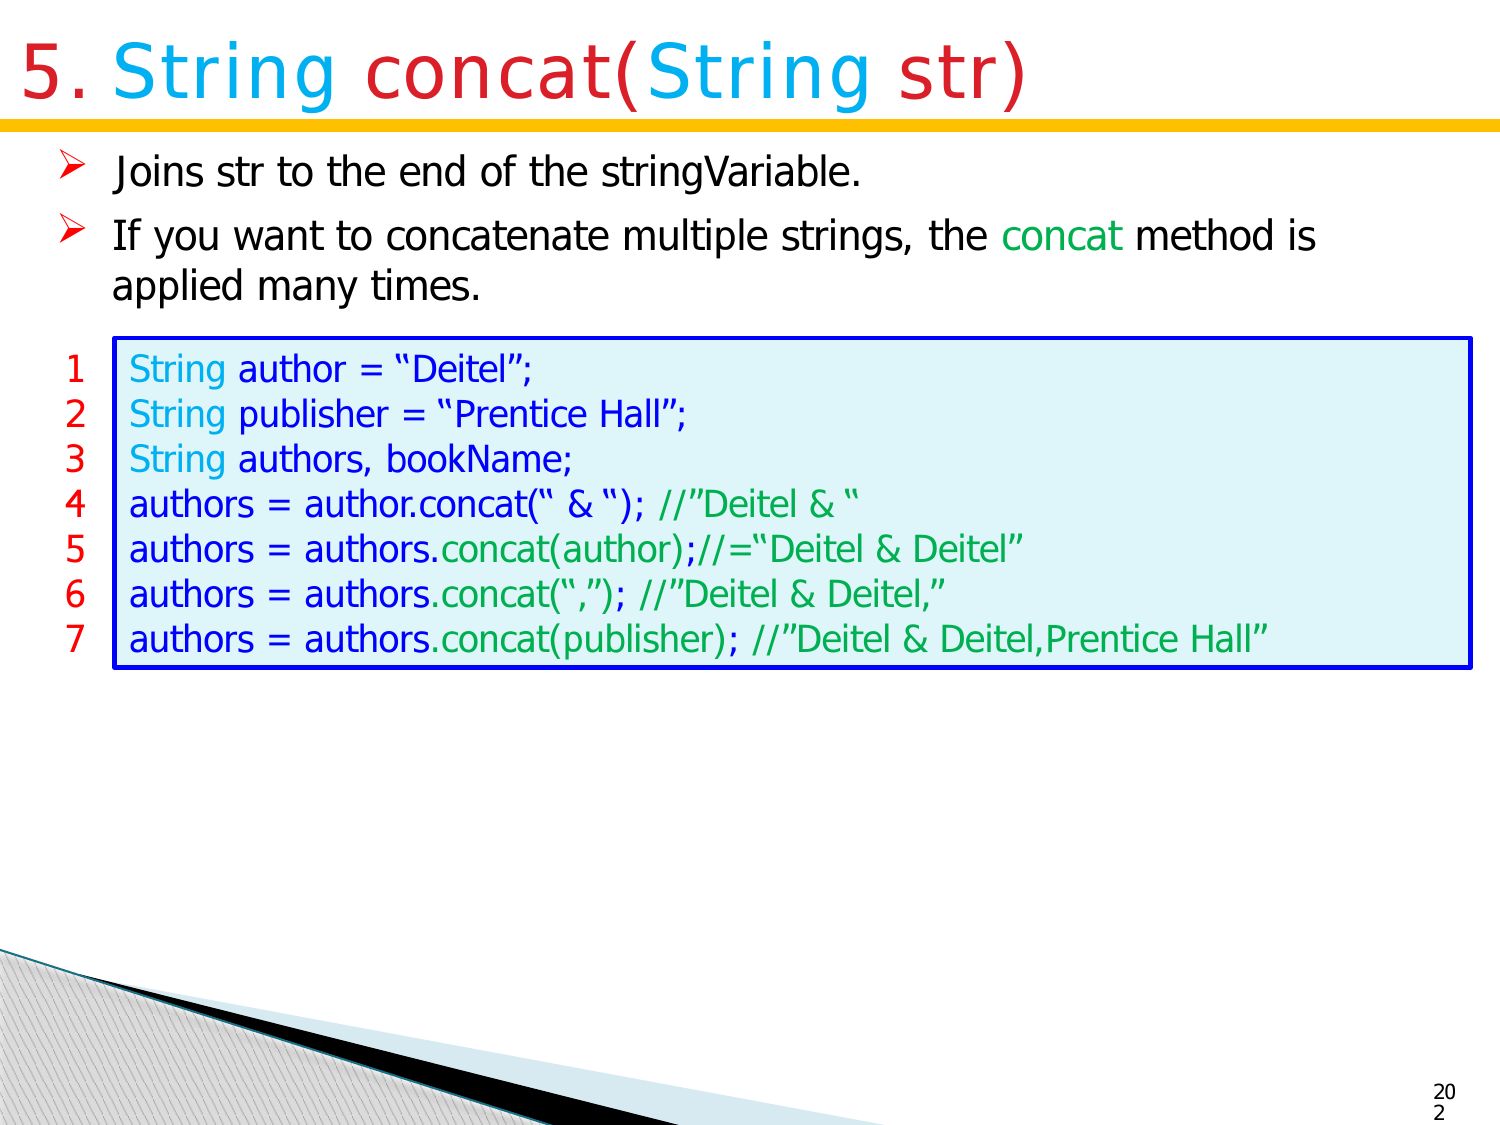

# 5. String concat(String str)
Joins str to the end of the stringVariable.
If you want to concatenate multiple strings, the concat method is applied many times.
1
2
3
4
5
6
7
String author = “Deitel”;
String publisher = “Prentice Hall”;
String authors, bookName;
authors = author.concat(“ & “); //”Deitel & “
authors = authors.concat(author);//=“Deitel & Deitel”
authors = authors.concat(“,”); //”Deitel & Deitel,”
authors = authors.concat(publisher); //”Deitel & Deitel,Prentice Hall”
202